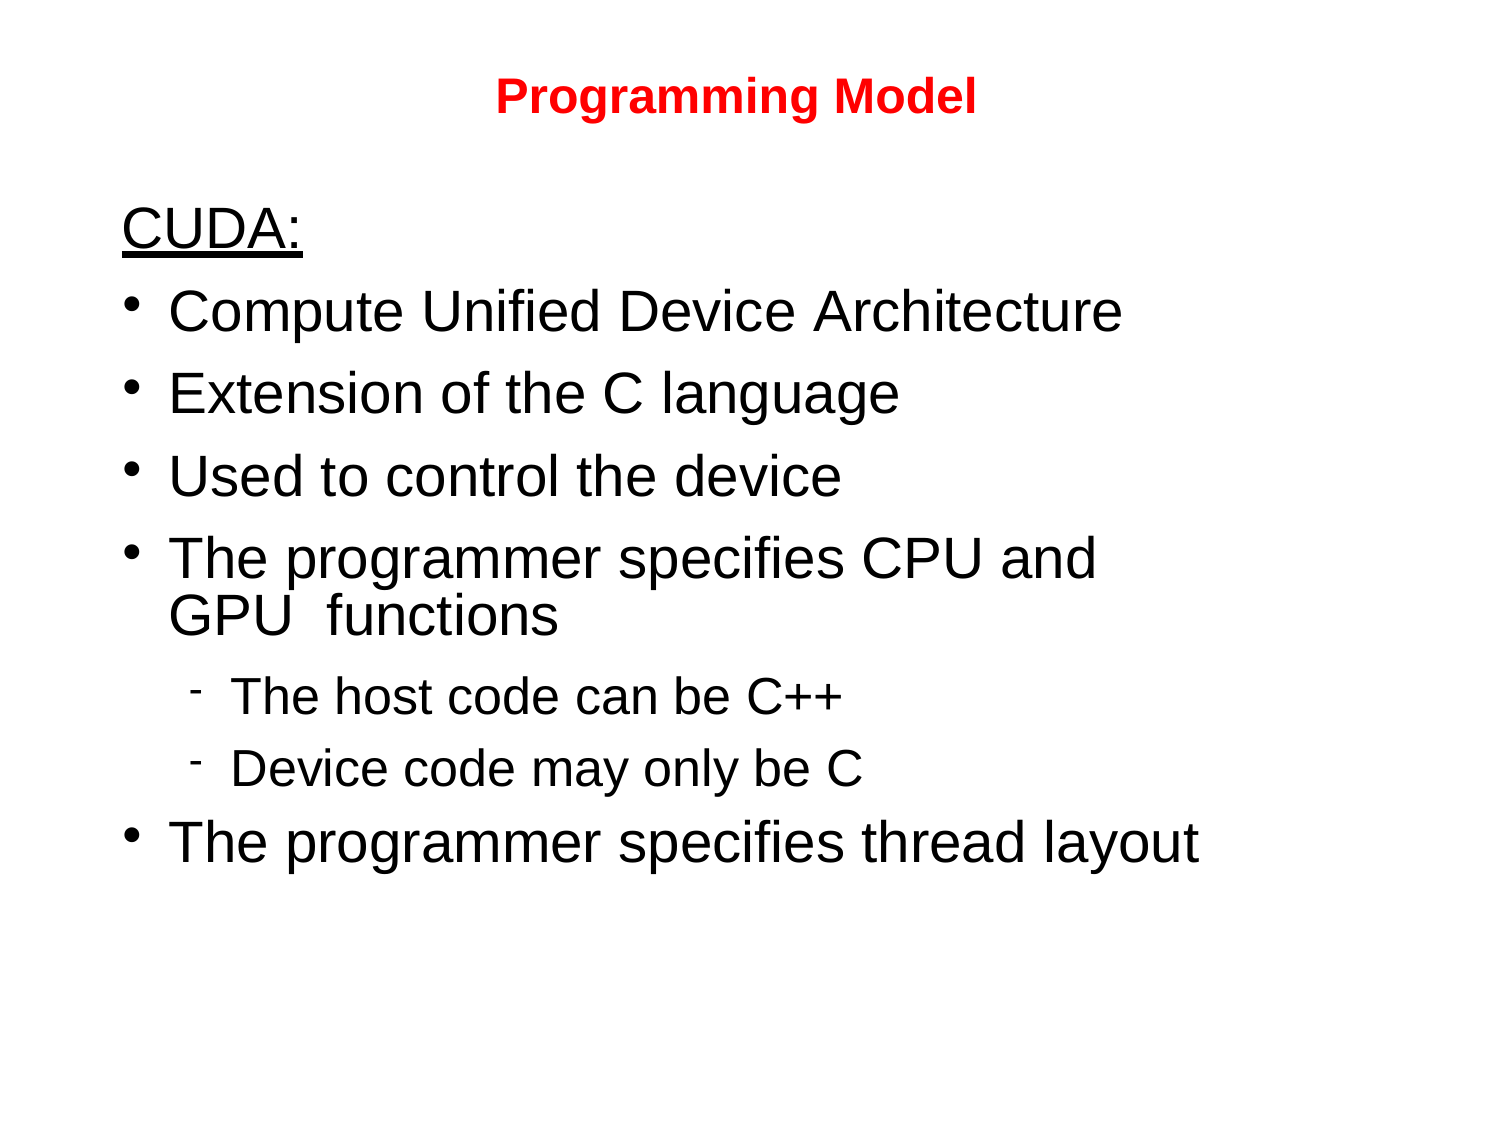

# Programming Model
CUDA:
Compute Unified Device Architecture
Extension of the C language
Used to control the device
The programmer specifies CPU and GPU  functions
The host code can be C++
Device code may only be C
The programmer specifies thread layout